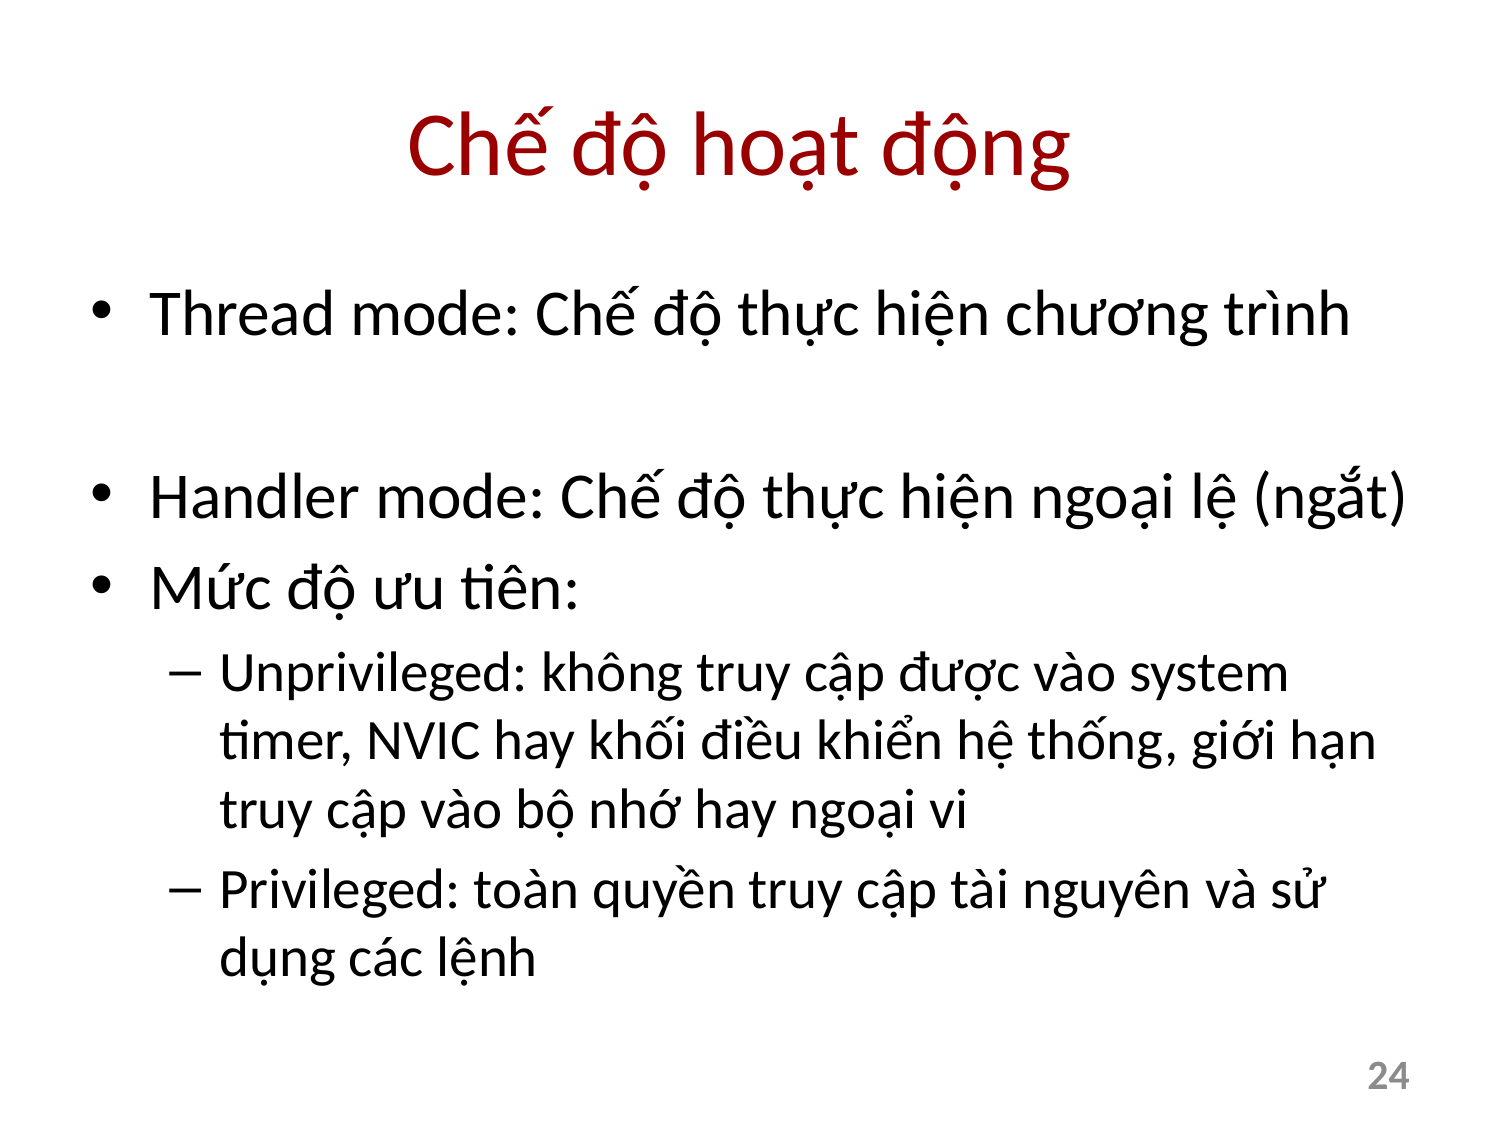

# Chế độ hoạt động
Thread mode: Chế độ thực hiện chương trình

Handler mode: Chế độ thực hiện ngoại lệ (ngắt)
Mức độ ưu tiên:
Unprivileged: không truy cập được vào system timer, NVIC hay khối điều khiển hệ thống, giới hạn truy cập vào bộ nhớ hay ngoại vi
Privileged: toàn quyền truy cập tài nguyên và sử dụng các lệnh
24